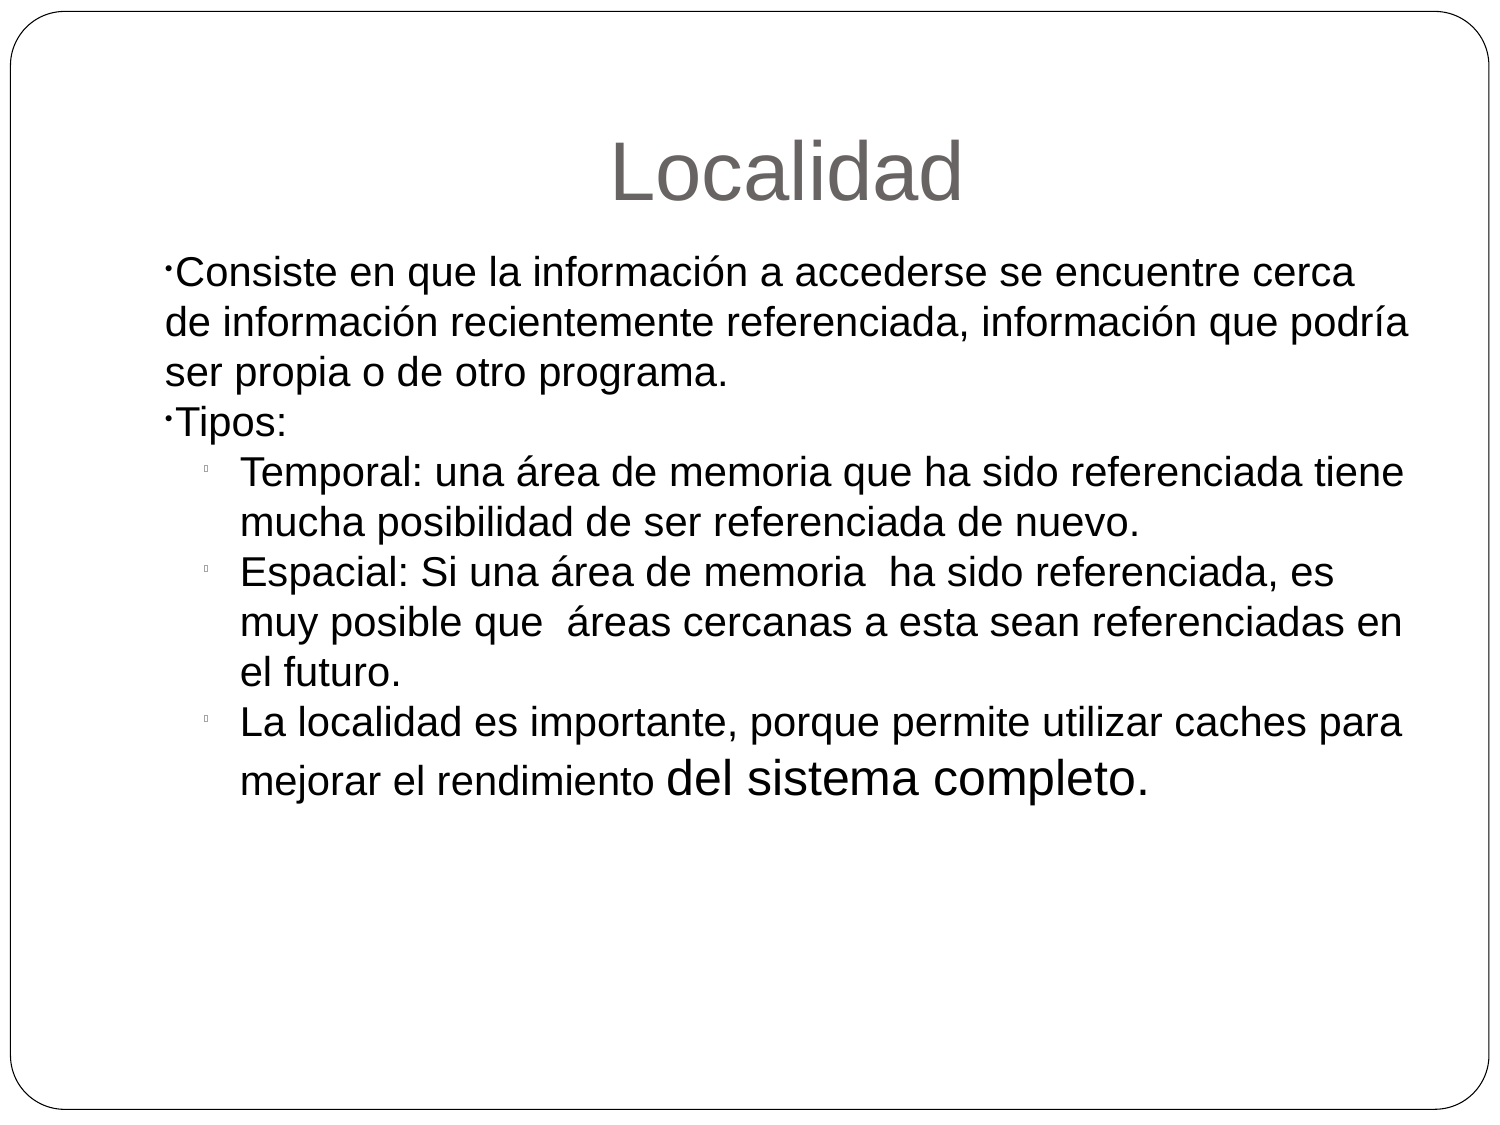

Localidad
Consiste en que la información a accederse se encuentre cerca de información recientemente referenciada, información que podría ser propia o de otro programa.
Tipos:
Temporal: una área de memoria que ha sido referenciada tiene mucha posibilidad de ser referenciada de nuevo.
Espacial: Si una área de memoria  ha sido referenciada, es muy posible que  áreas cercanas a esta sean referenciadas en el futuro.
La localidad es importante, porque permite utilizar caches para mejorar el rendimiento del sistema completo.